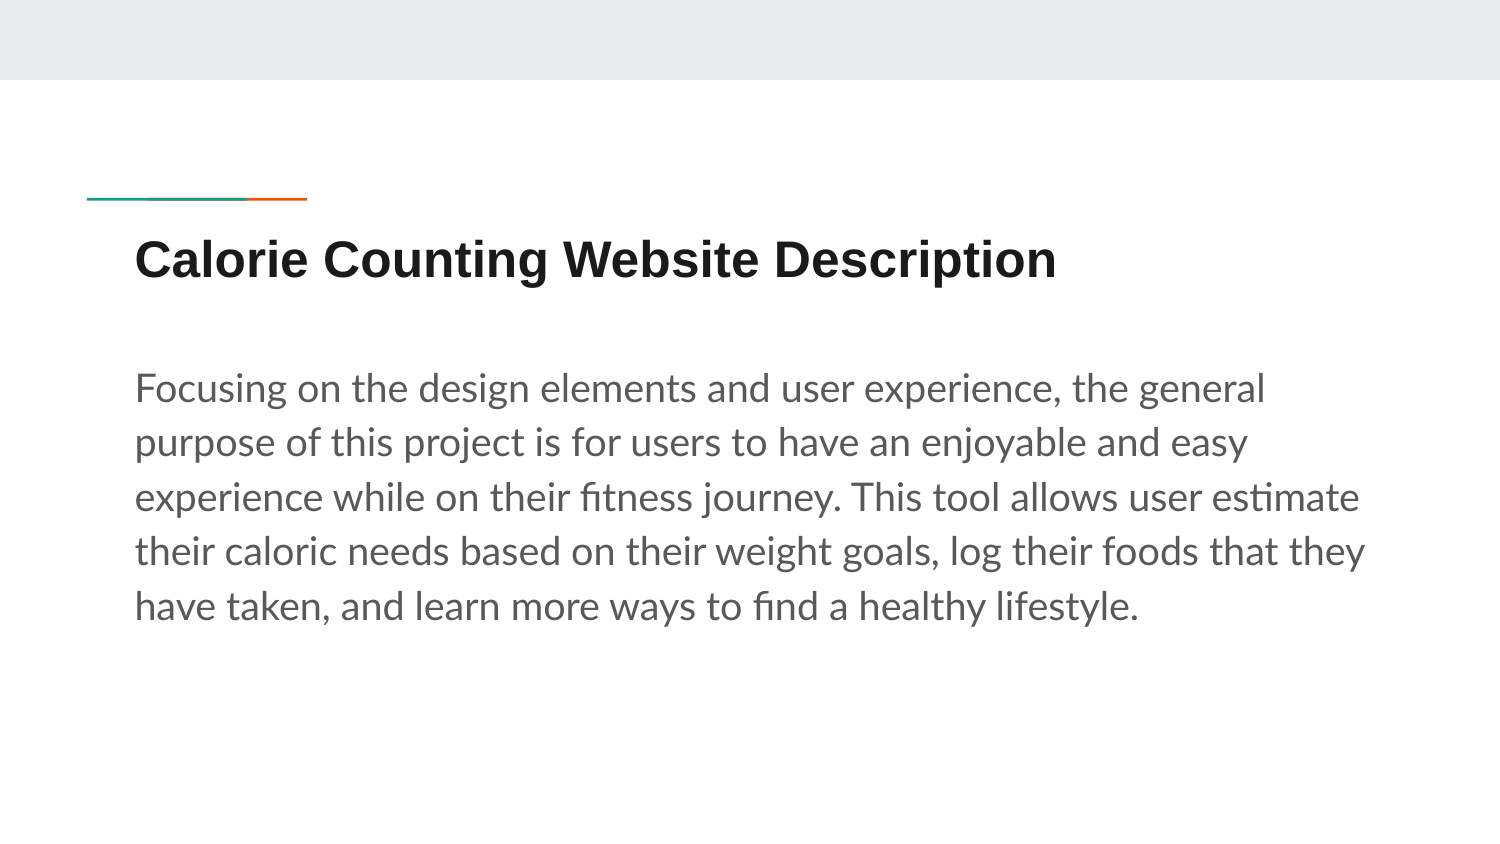

# Calorie Counting Website Description
Focusing on the design elements and user experience, the general purpose of this project is for users to have an enjoyable and easy experience while on their fitness journey. This tool allows user estimate their caloric needs based on their weight goals, log their foods that they have taken, and learn more ways to find a healthy lifestyle.